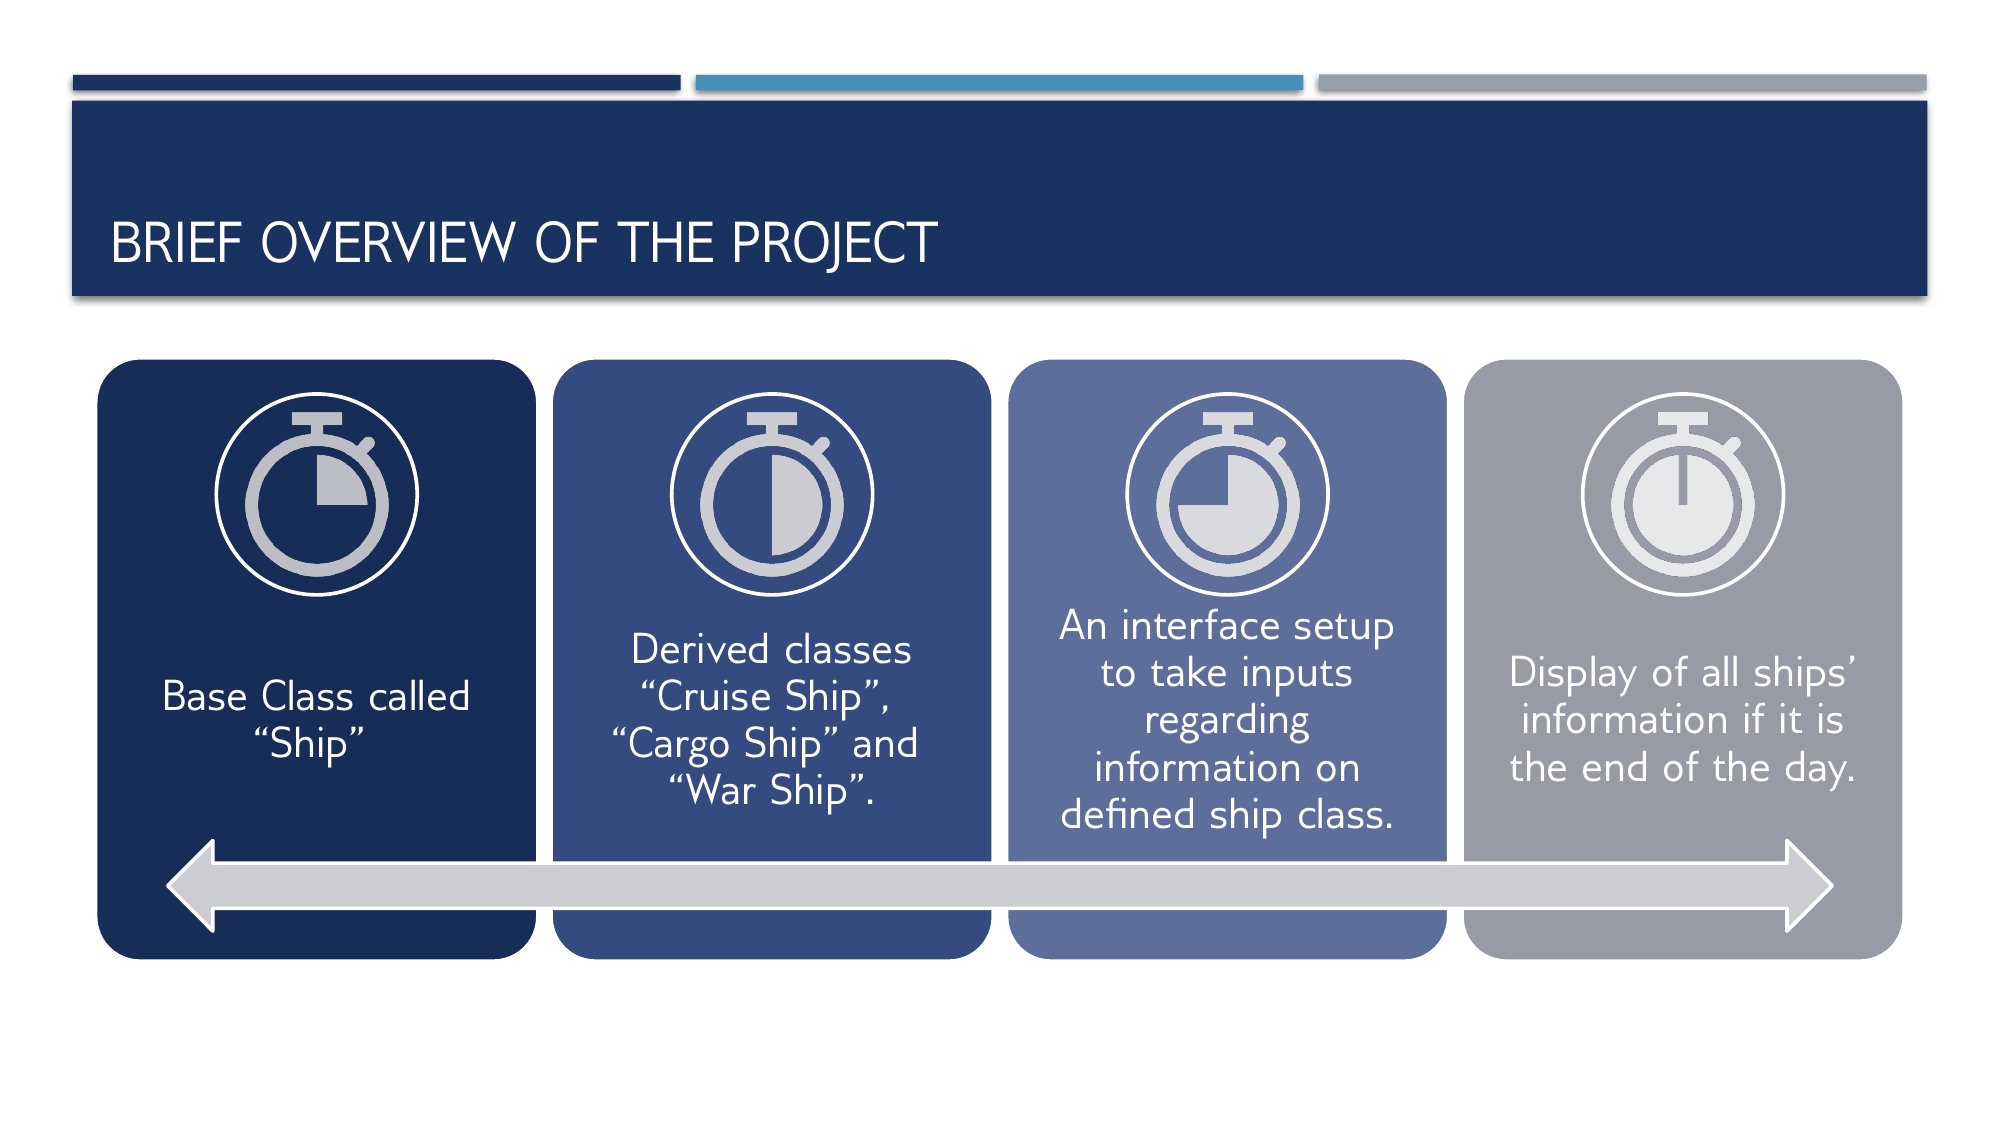

# Brief overview of the project
Base Class called “Ship”
Derived classes “Cruise Ship”,  “Cargo Ship” and  “War Ship”.
An interface setup to take inputs regarding information on defined ship class.
Display of all ships’ information if it is the end of the day.